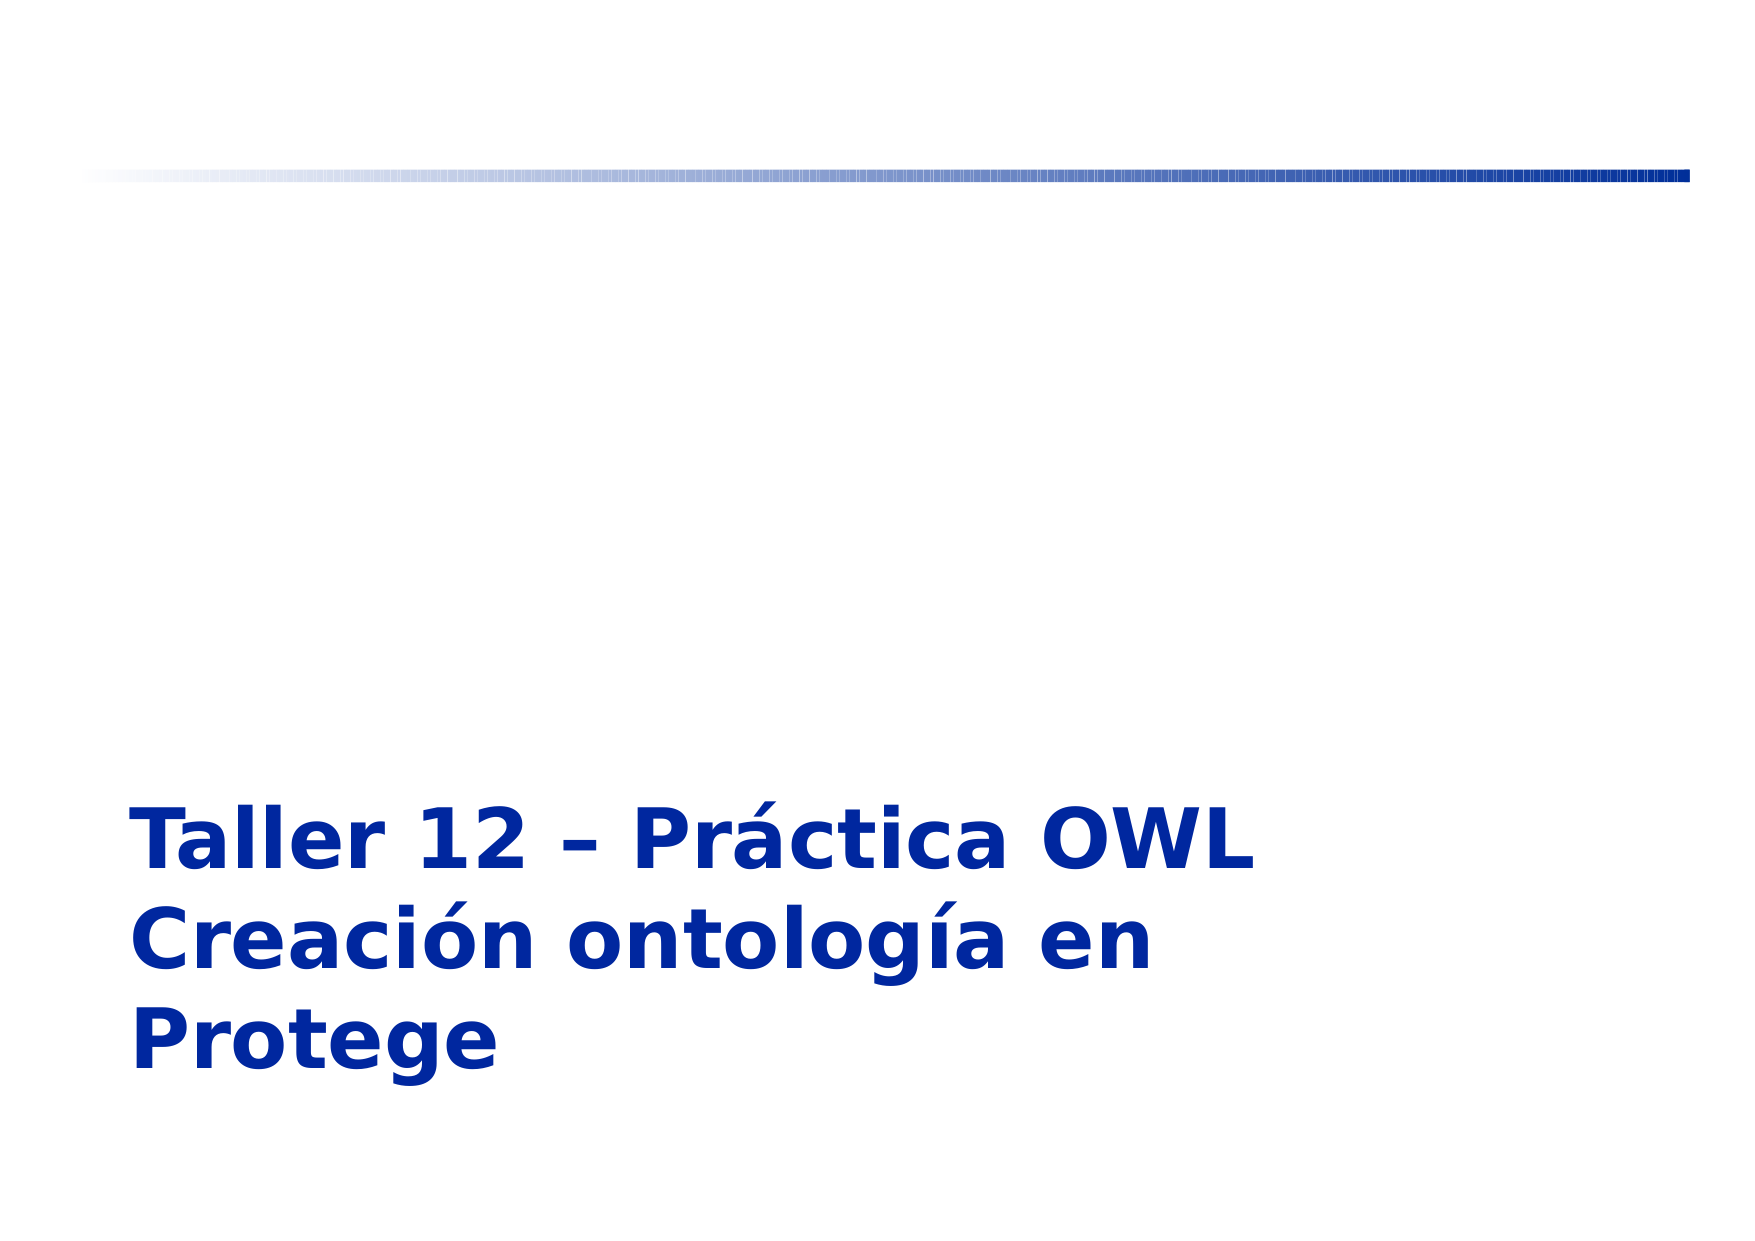

Taller 12 – Práctica OWL
Creación ontología en Protege